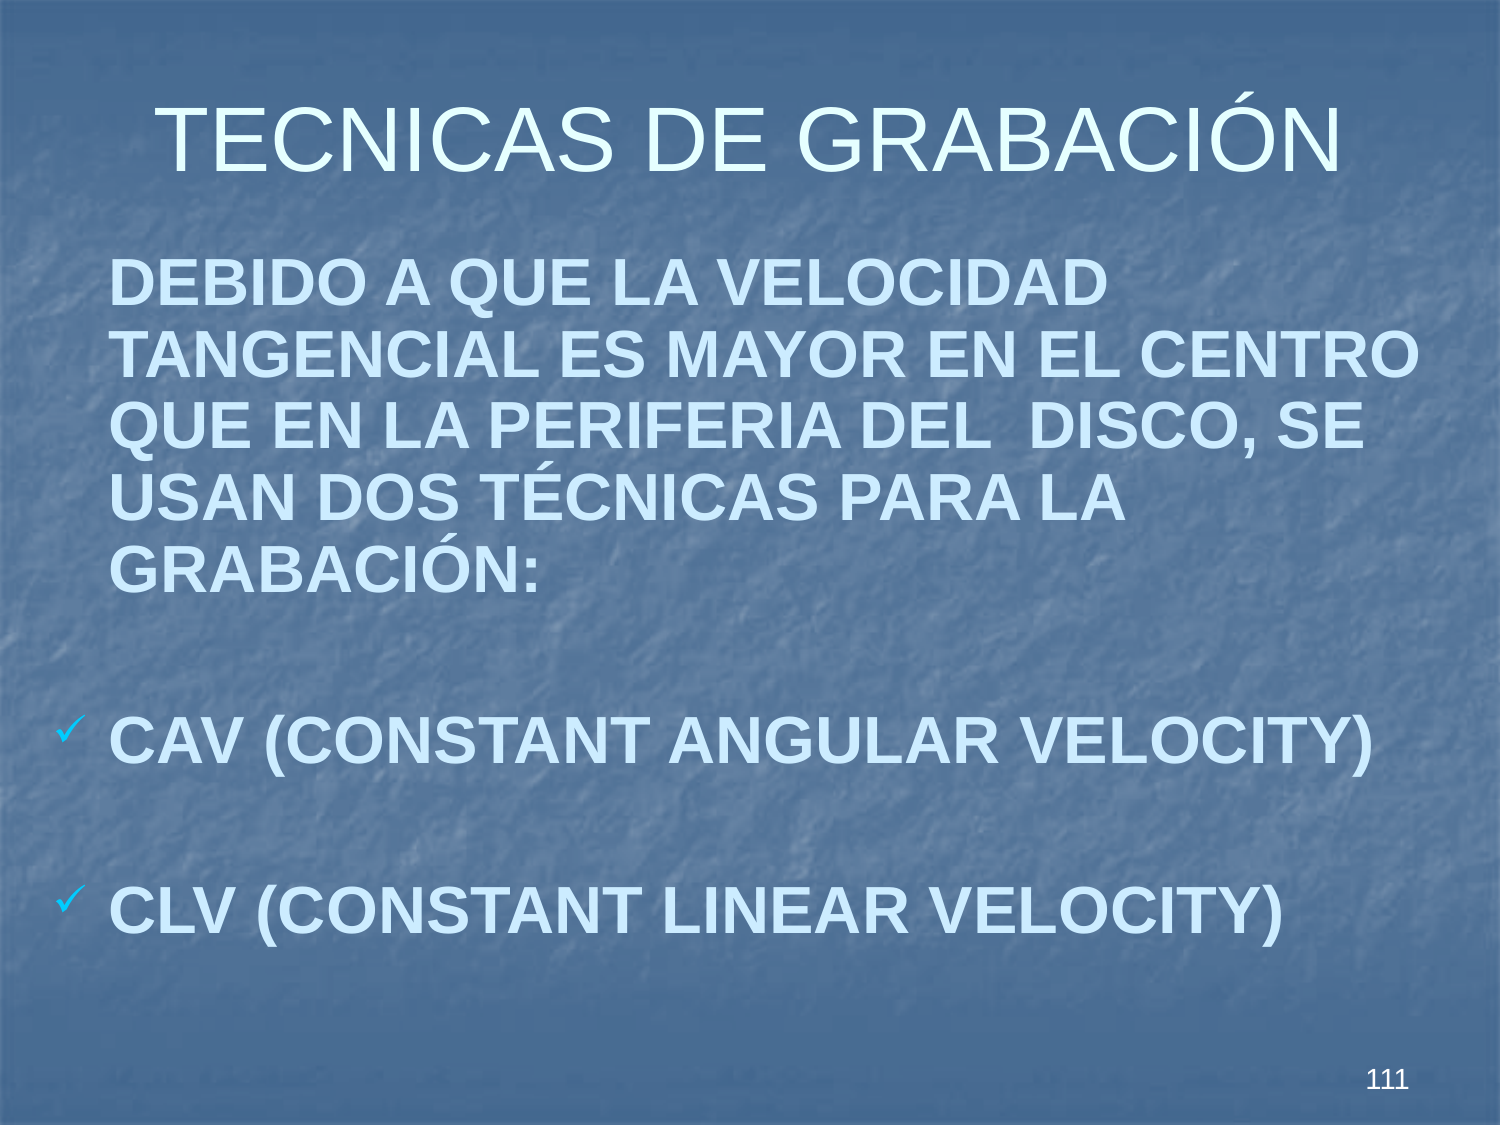

# TECNICAS DE GRABACIÓN
	DEBIDO A QUE LA VELOCIDAD TANGENCIAL ES MAYOR EN EL CENTRO QUE EN LA PERIFERIA DEL  DISCO, SE USAN DOS TÉCNICAS PARA LA GRABACIÓN:

CAV (CONSTANT ANGULAR VELOCITY)

CLV (CONSTANT LINEAR VELOCITY)
111